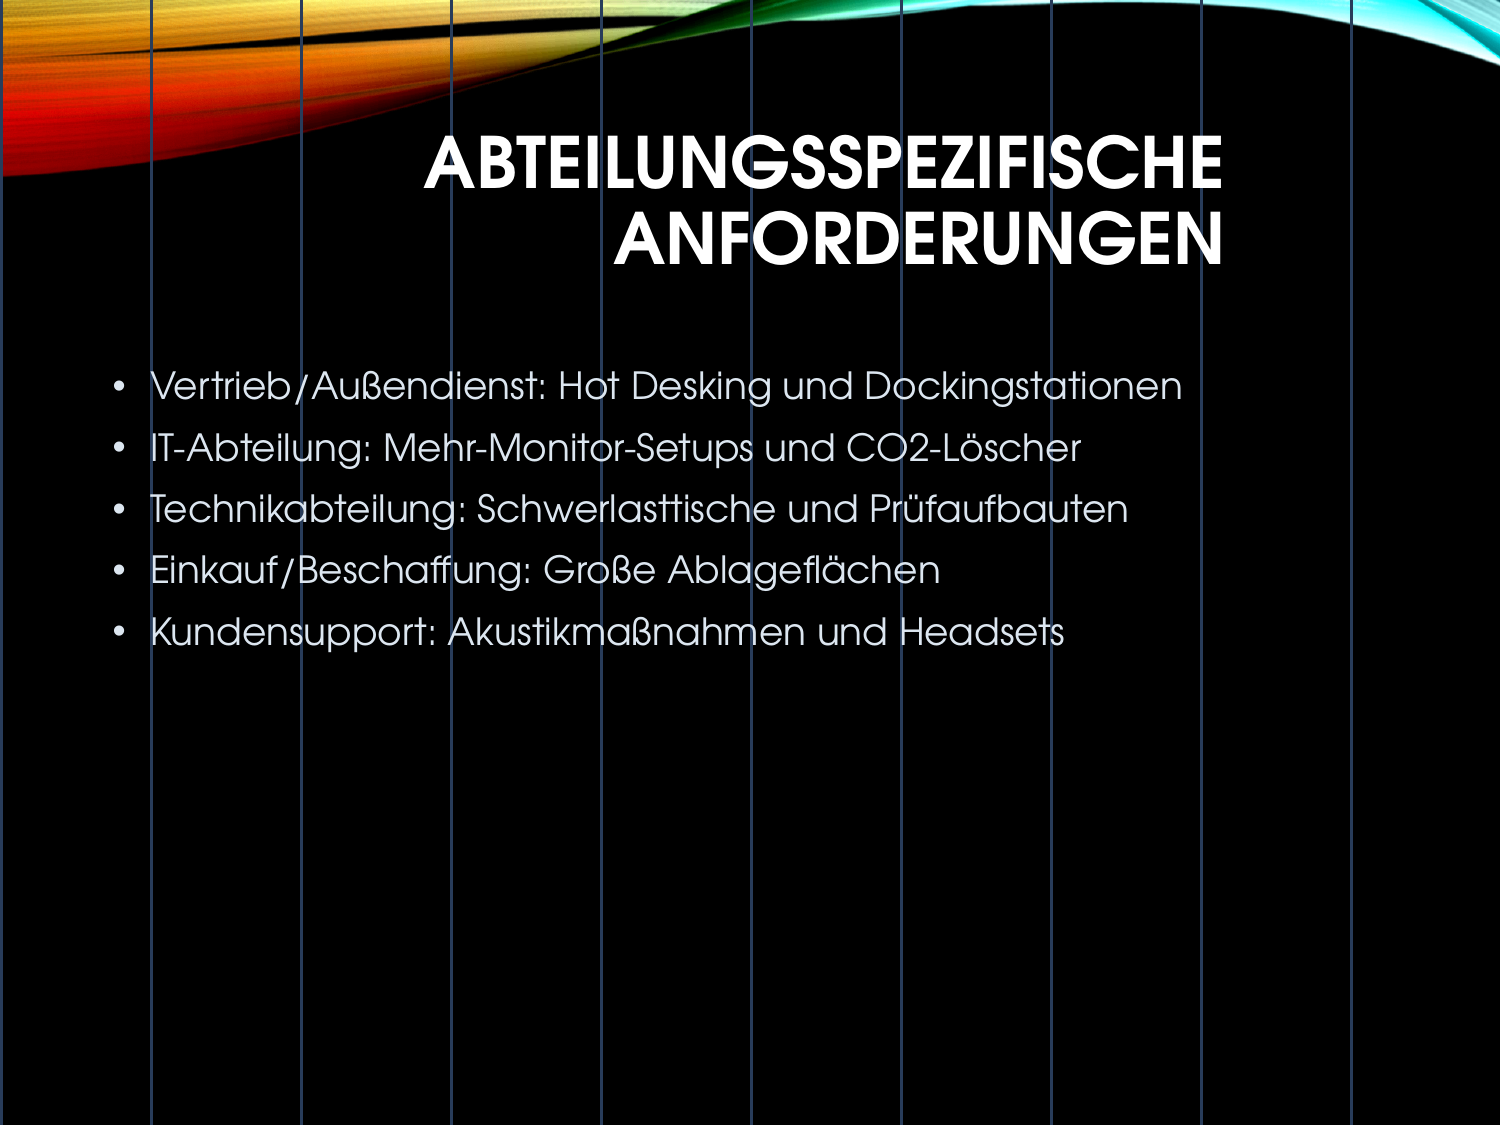

# Abteilungsspezifische Anforderungen
Vertrieb/Außendienst: Hot Desking und Dockingstationen
IT-Abteilung: Mehr-Monitor-Setups und CO2-Löscher
Technikabteilung: Schwerlasttische und Prüfaufbauten
Einkauf/Beschaffung: Große Ablageflächen
Kundensupport: Akustikmaßnahmen und Headsets